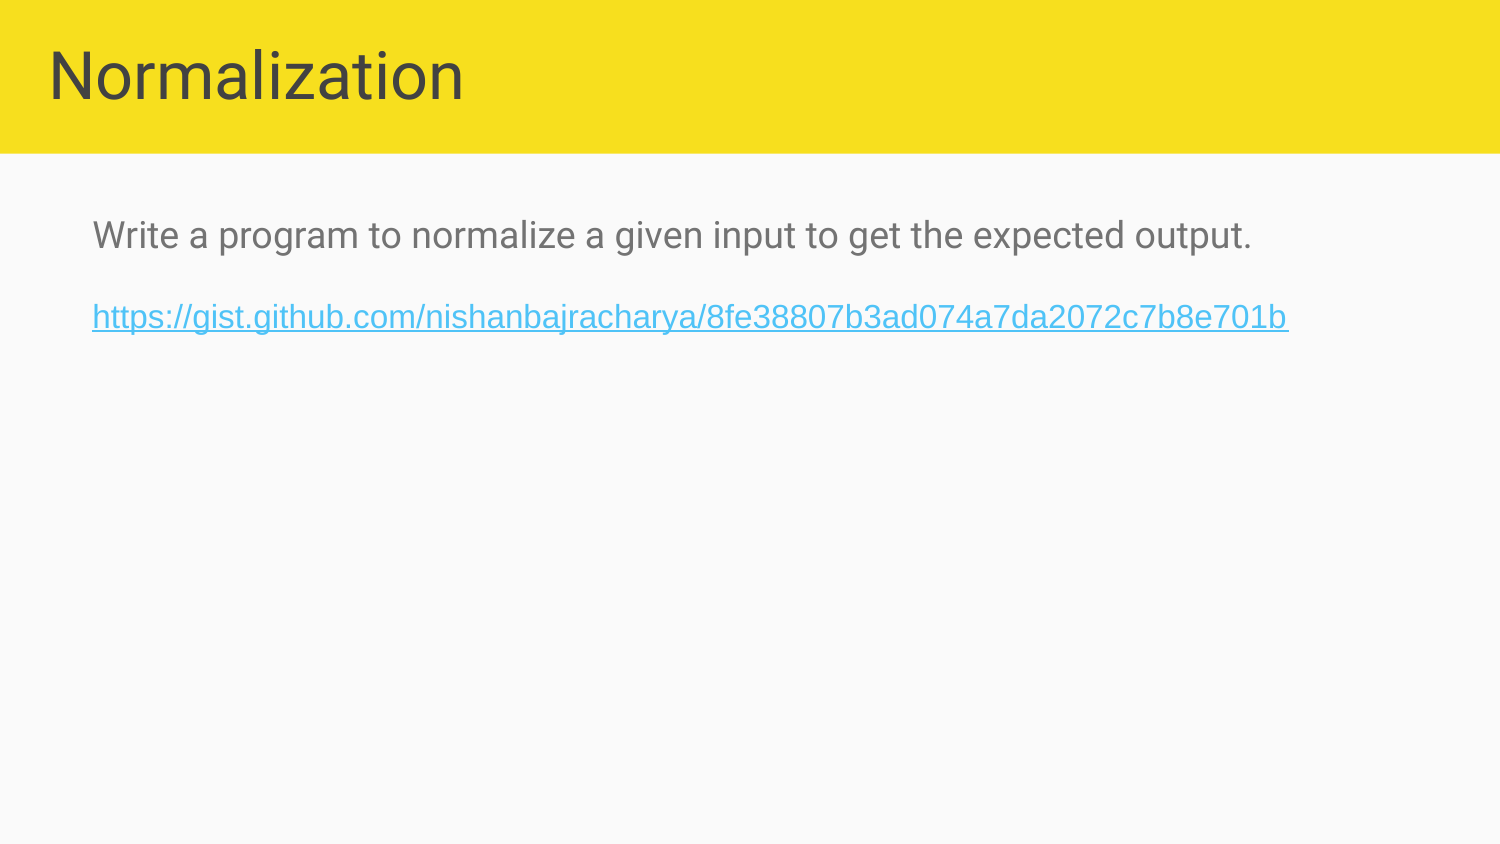

# Normalization
Write a program to normalize a given input to get the expected output.
https://gist.github.com/nishanbajracharya/8fe38807b3ad074a7da2072c7b8e701b